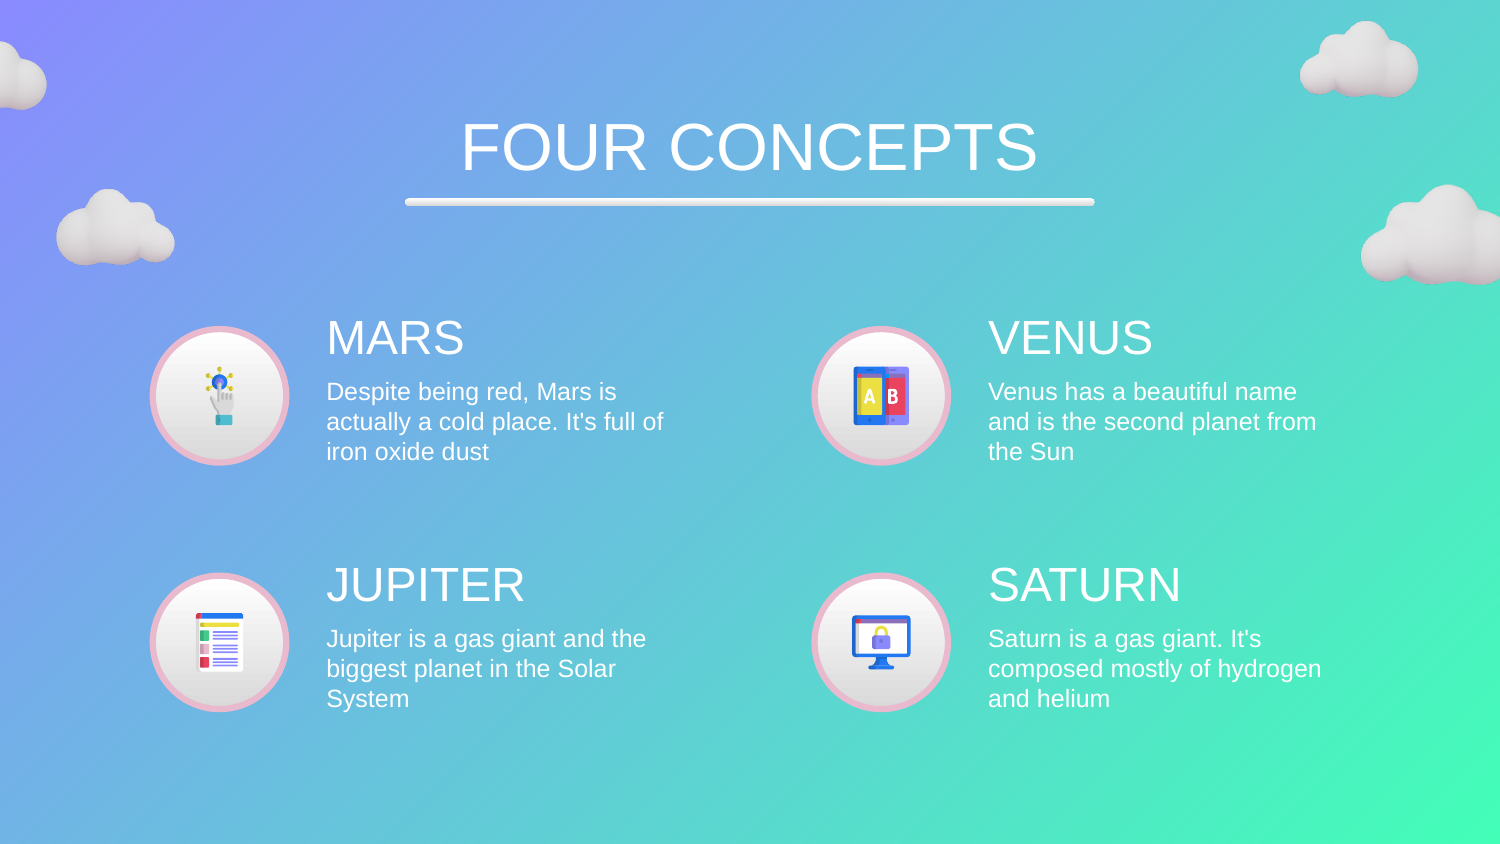

# FOUR CONCEPTS

MARS
VENUS

Despite being red, Mars is actually a cold place. It's full of iron oxide dust
Venus has a beautiful name and is the second planet from the Sun

JUPITER
SATURN

Jupiter is a gas giant and the biggest planet in the Solar System
Saturn is a gas giant. It's composed mostly of hydrogen and helium